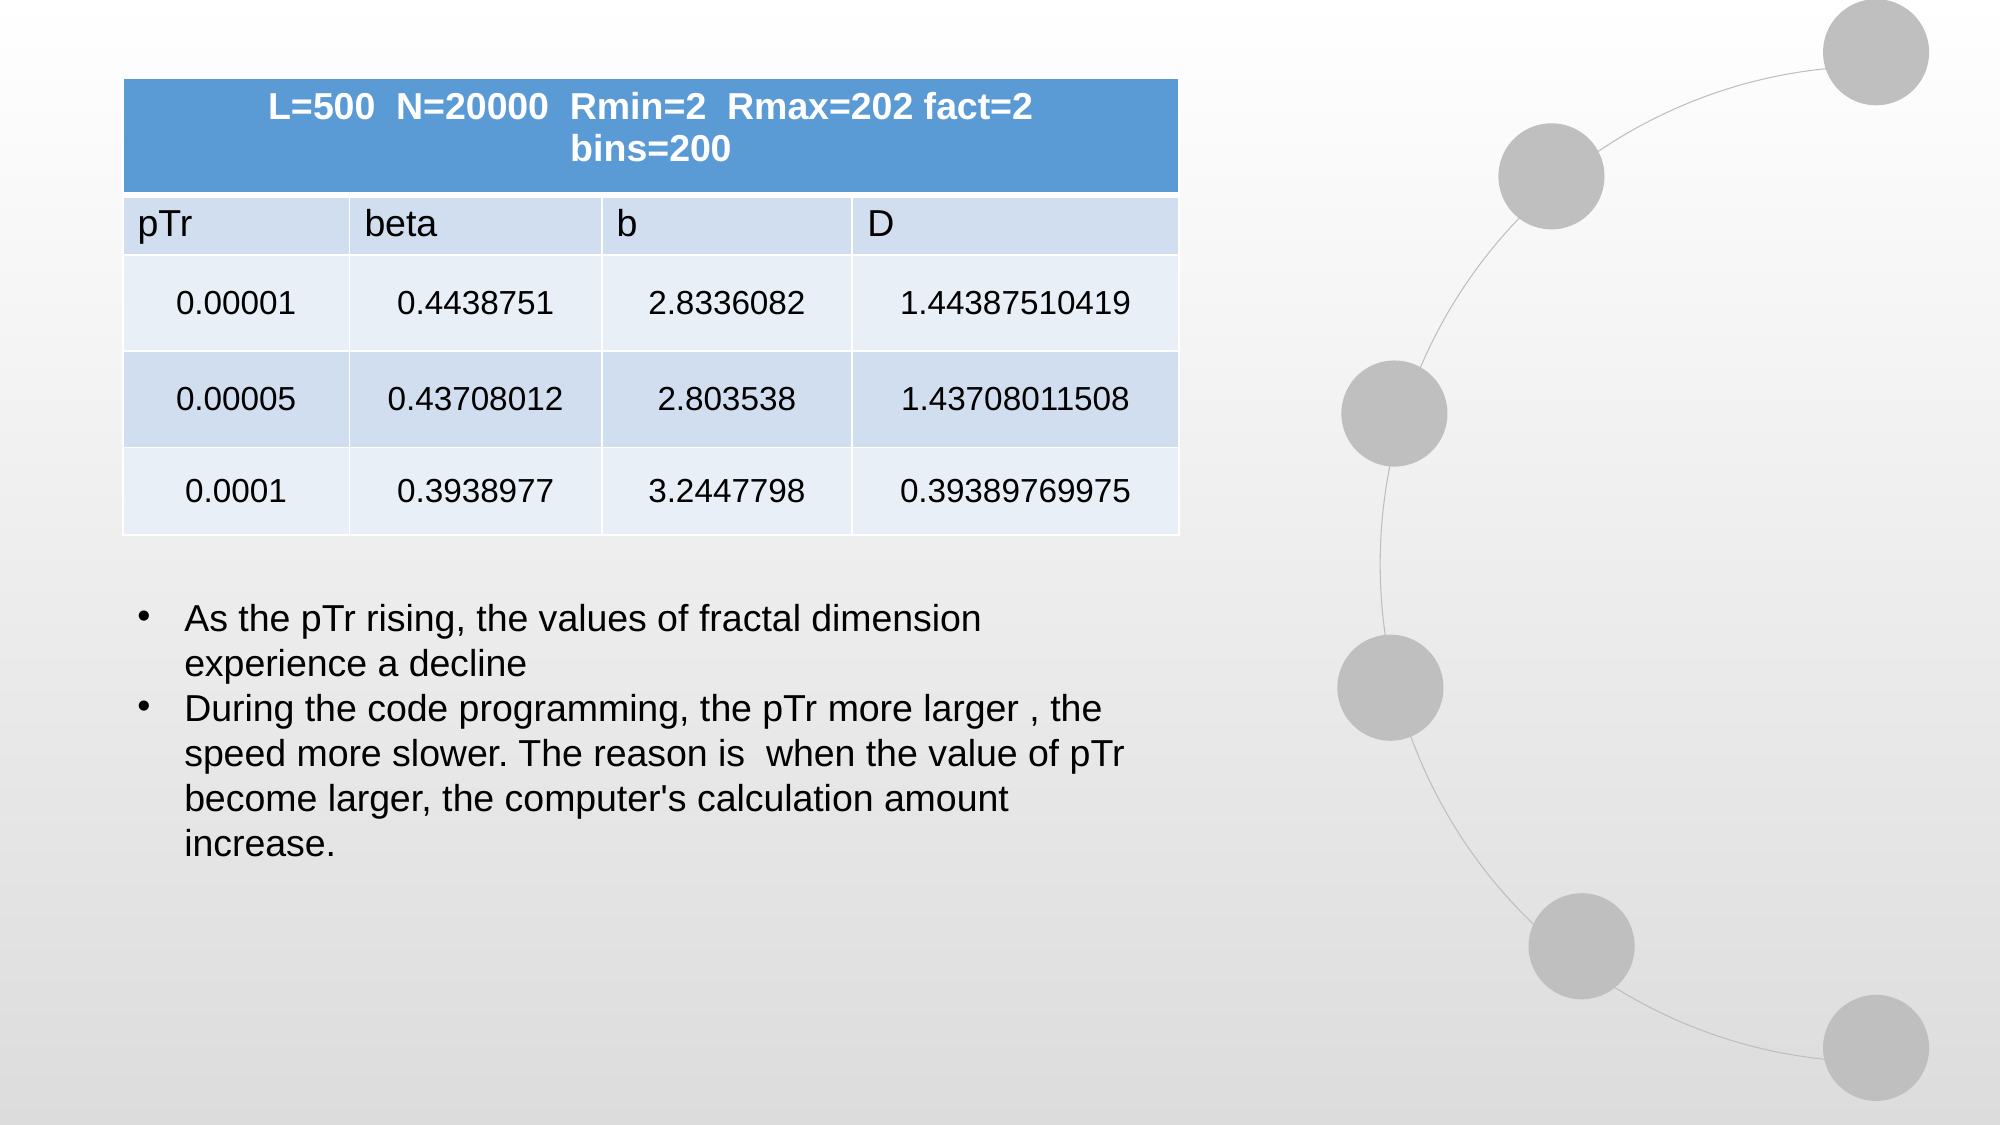

| L=500 N=20000 Rmin=2 Rmax=202 fact=2 bins=200 |  |  |  |
| --- | --- | --- | --- |
| pTr | beta | b | D |
| 0.00001 | 0.4438751 | 2.8336082 | 1.44387510419 |
| 0.00005 | 0.43708012 | 2.803538 | 1.43708011508 |
| 0.0001 | 0.3938977 | 3.2447798 | 0.39389769975 |
As the pTr rising, the values of fractal dimension experience a decline
During the code programming, the pTr more larger , the speed more slower. The reason is  when the value of pTr become larger, the computer's calculation amount increase.